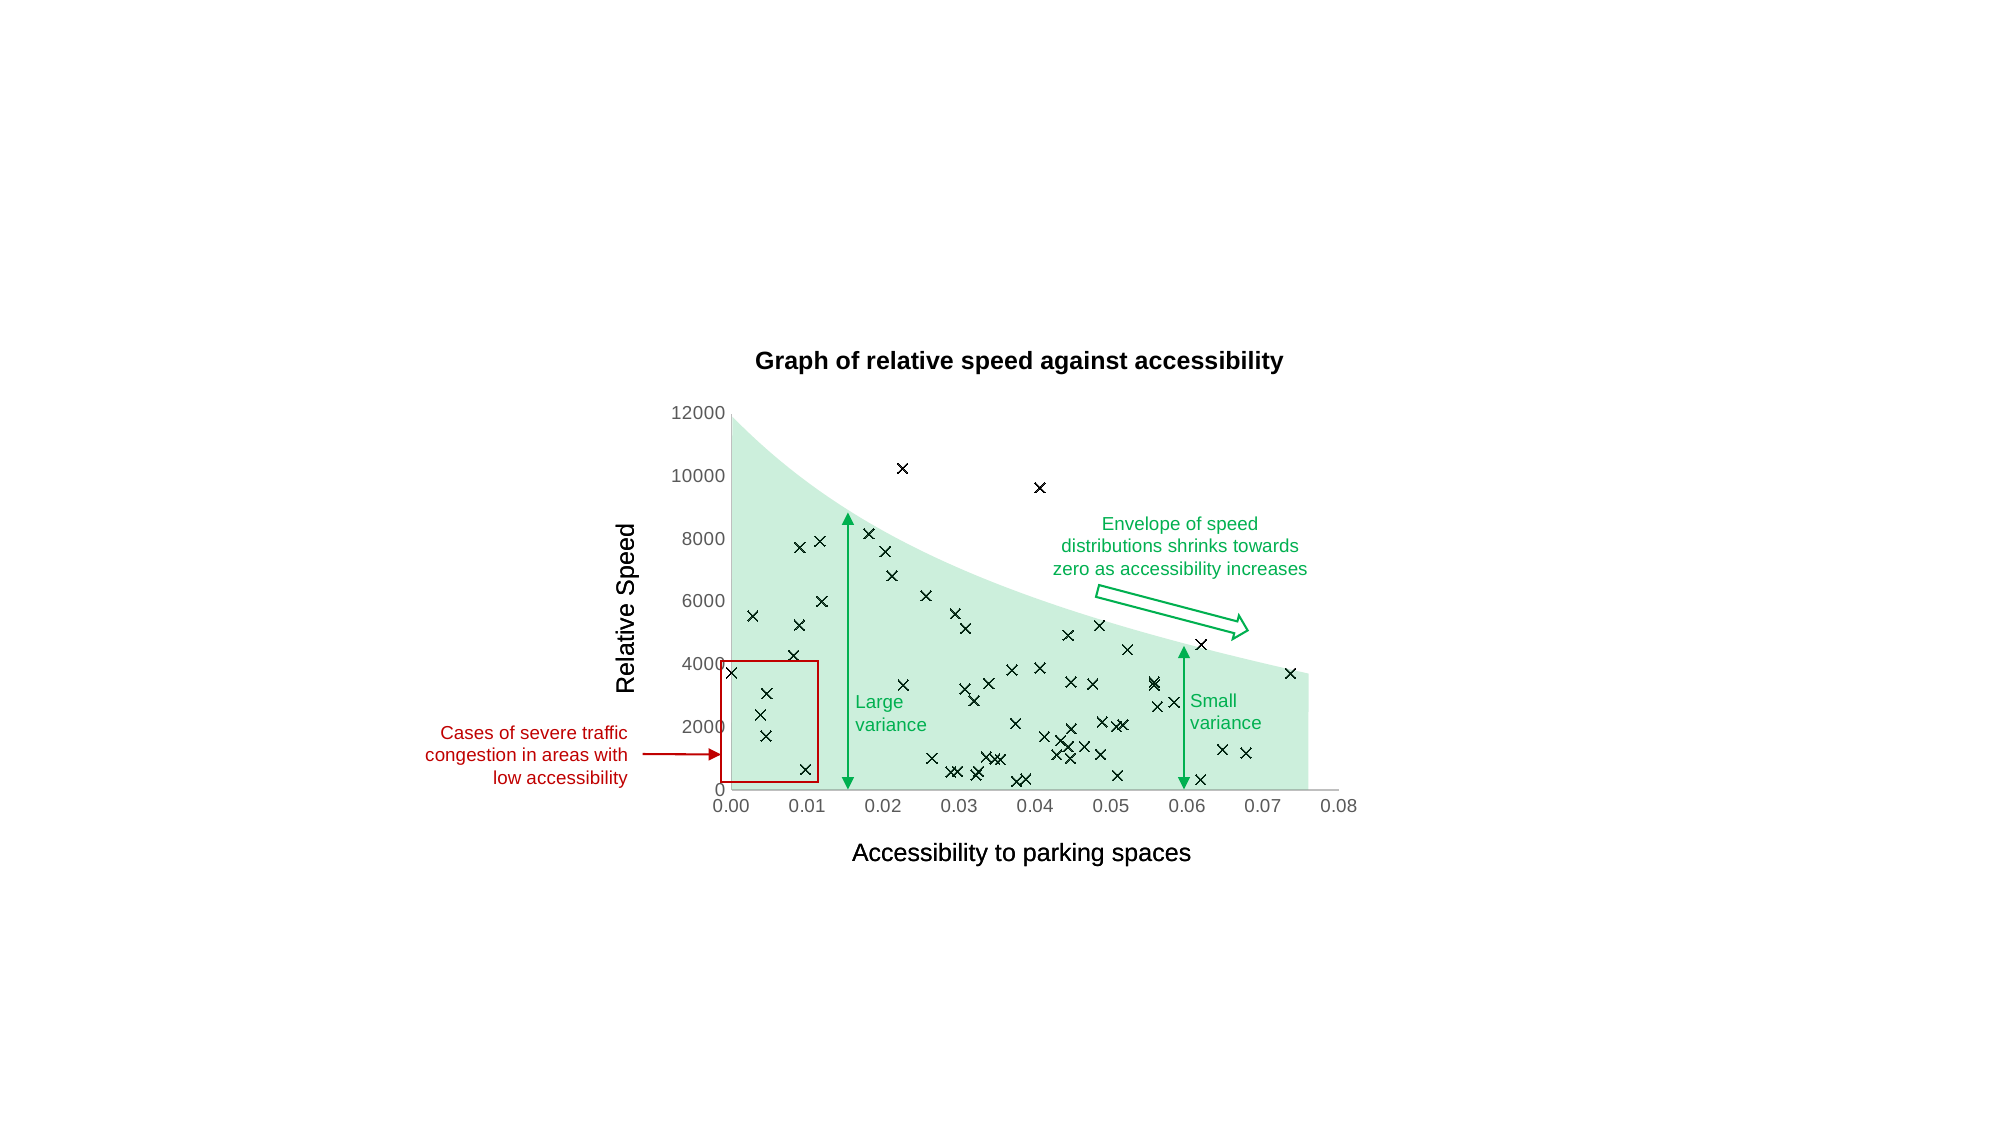

Graph of relative speed against accessibility

### Chart

| Category | speed |
|---|---|
Envelope of speed distributions shrinks towards zero as accessibility increases

Relative Speed
Relative Speed

Small variance
Large variance
Cases of severe traffic congestion in areas with low accessibility
Accessibility to parking spaces
Accessibility to parking spaces